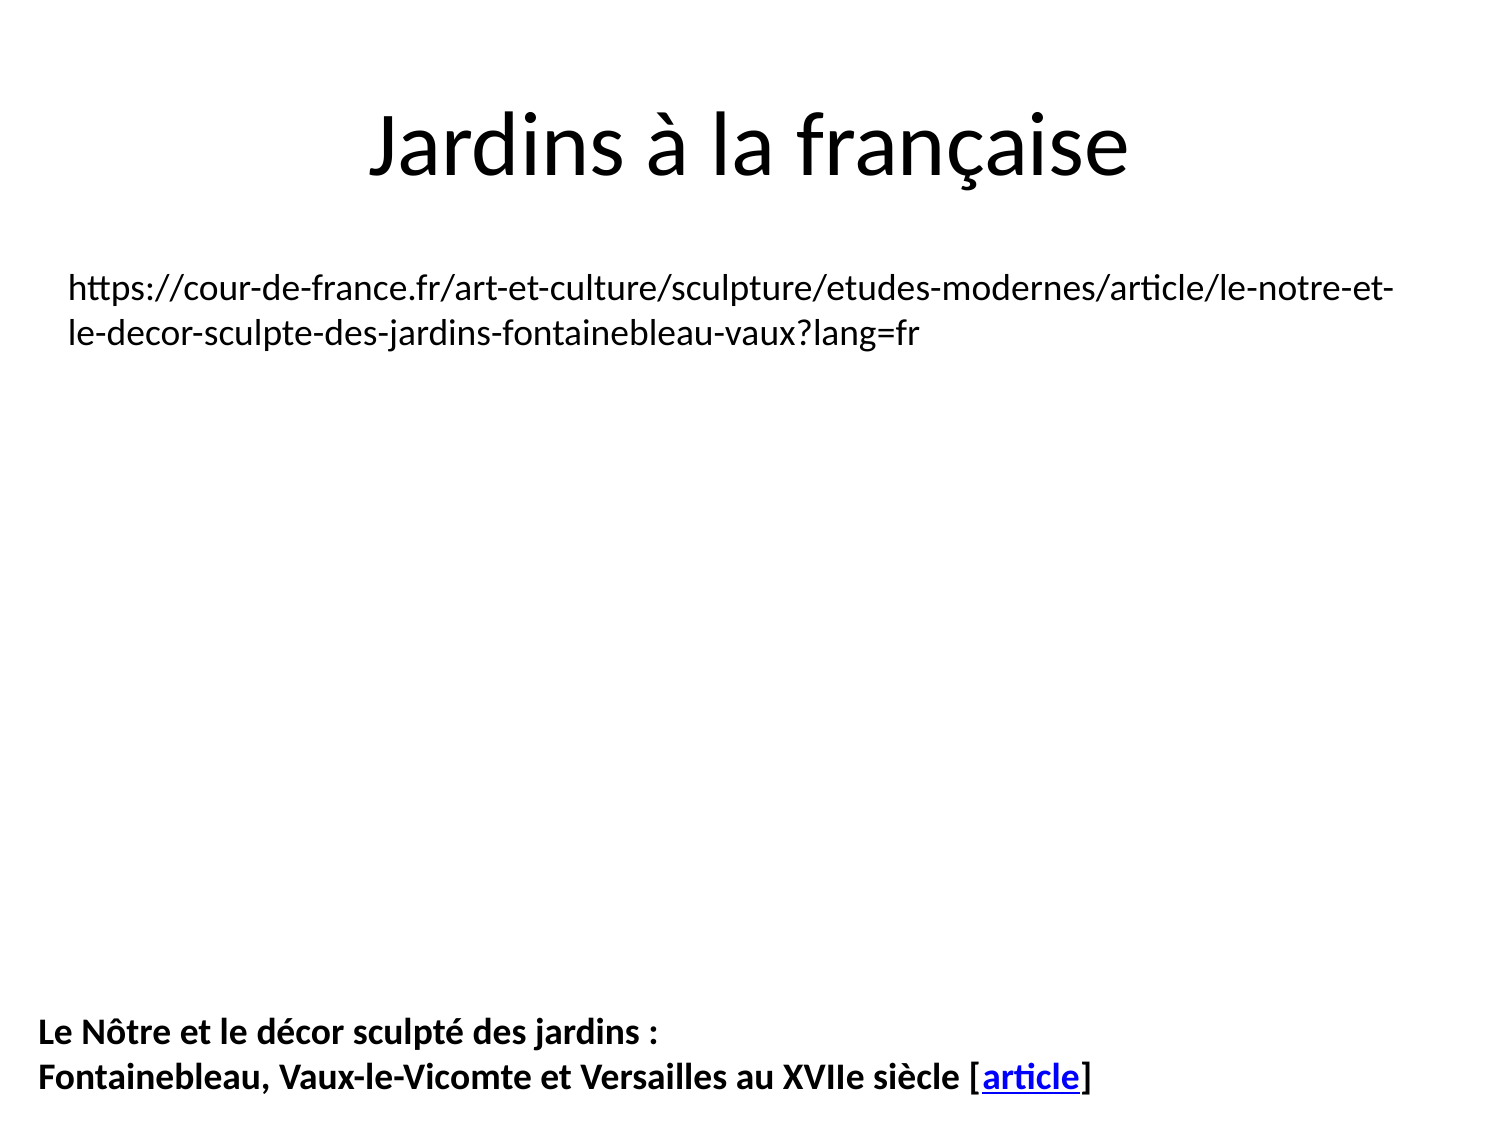

# Jardins à la française
https://cour-de-france.fr/art-et-culture/sculpture/etudes-modernes/article/le-notre-et-le-decor-sculpte-des-jardins-fontainebleau-vaux?lang=fr
Le Nôtre et le décor sculpté des jardins :
Fontainebleau, Vaux-le-Vicomte et Versailles au XVIIe siècle [article]